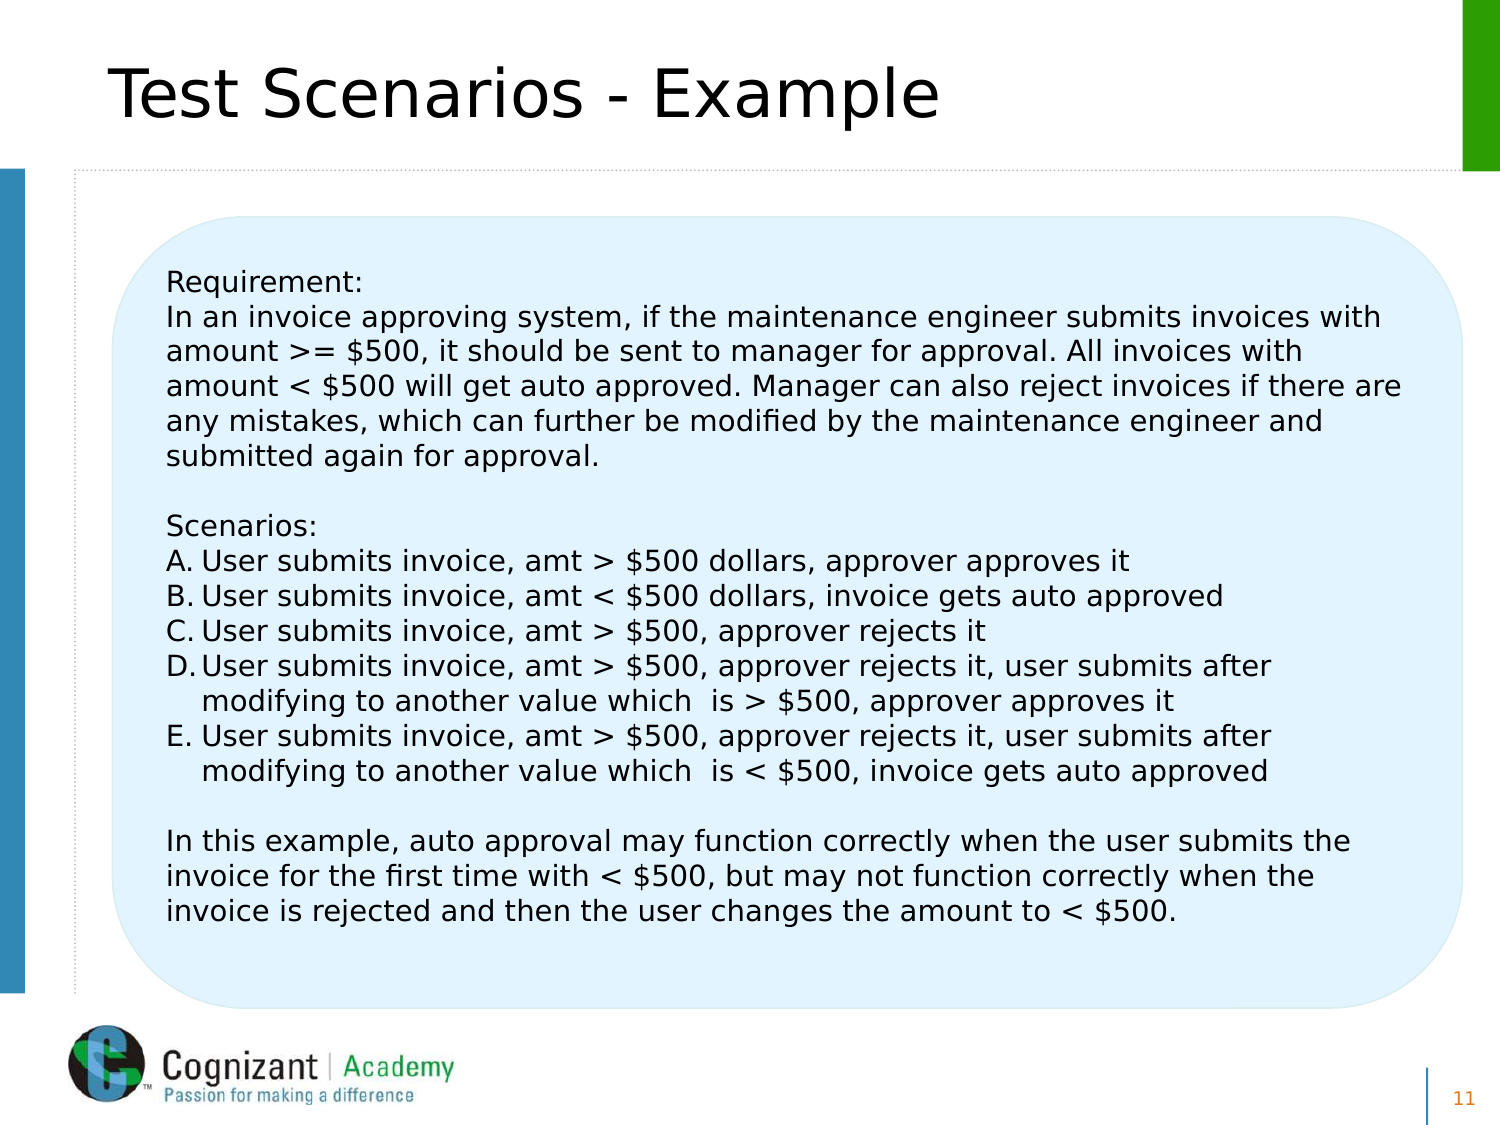

# Test Scenarios - Example
Requirement:
In an invoice approving system, if the maintenance engineer submits invoices with amount >= $500, it should be sent to manager for approval. All invoices with amount < $500 will get auto approved. Manager can also reject invoices if there are any mistakes, which can further be modified by the maintenance engineer and submitted again for approval.

Scenarios:
User submits invoice, amt > $500 dollars, approver approves it
User submits invoice, amt < $500 dollars, invoice gets auto approved
User submits invoice, amt > $500, approver rejects it
User submits invoice, amt > $500, approver rejects it, user submits after modifying to another value which  is > $500, approver approves it
User submits invoice, amt > $500, approver rejects it, user submits after modifying to another value which  is < $500, invoice gets auto approved

In this example, auto approval may function correctly when the user submits the invoice for the first time with < $500, but may not function correctly when the invoice is rejected and then the user changes the amount to < $500.

11